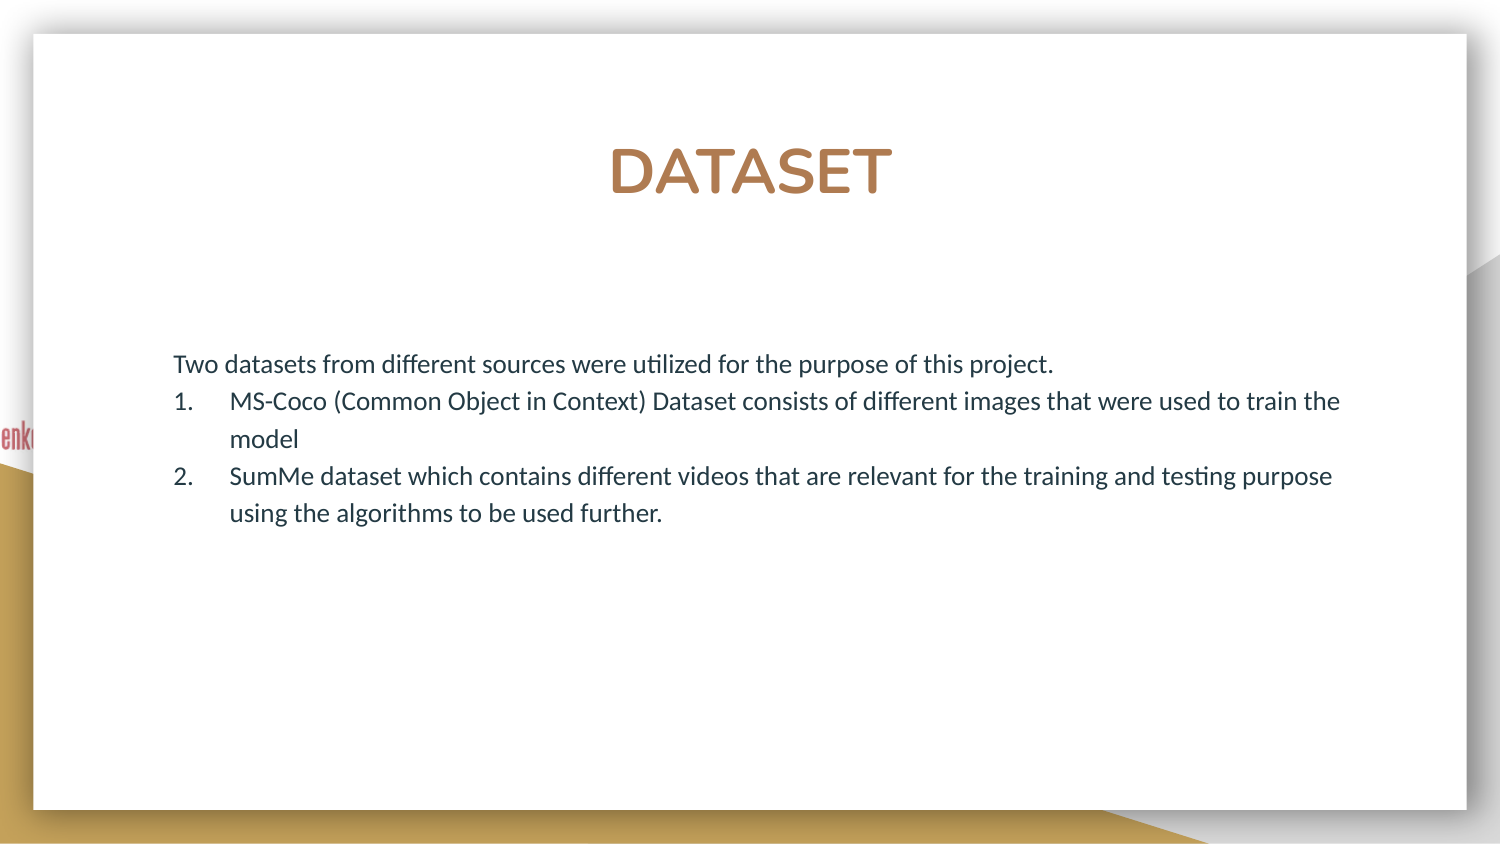

# DATASET
Two datasets from different sources were utilized for the purpose of this project.
MS-Coco (Common Object in Context) Dataset consists of different images that were used to train the model
SumMe dataset which contains different videos that are relevant for the training and testing purpose using the algorithms to be used further.